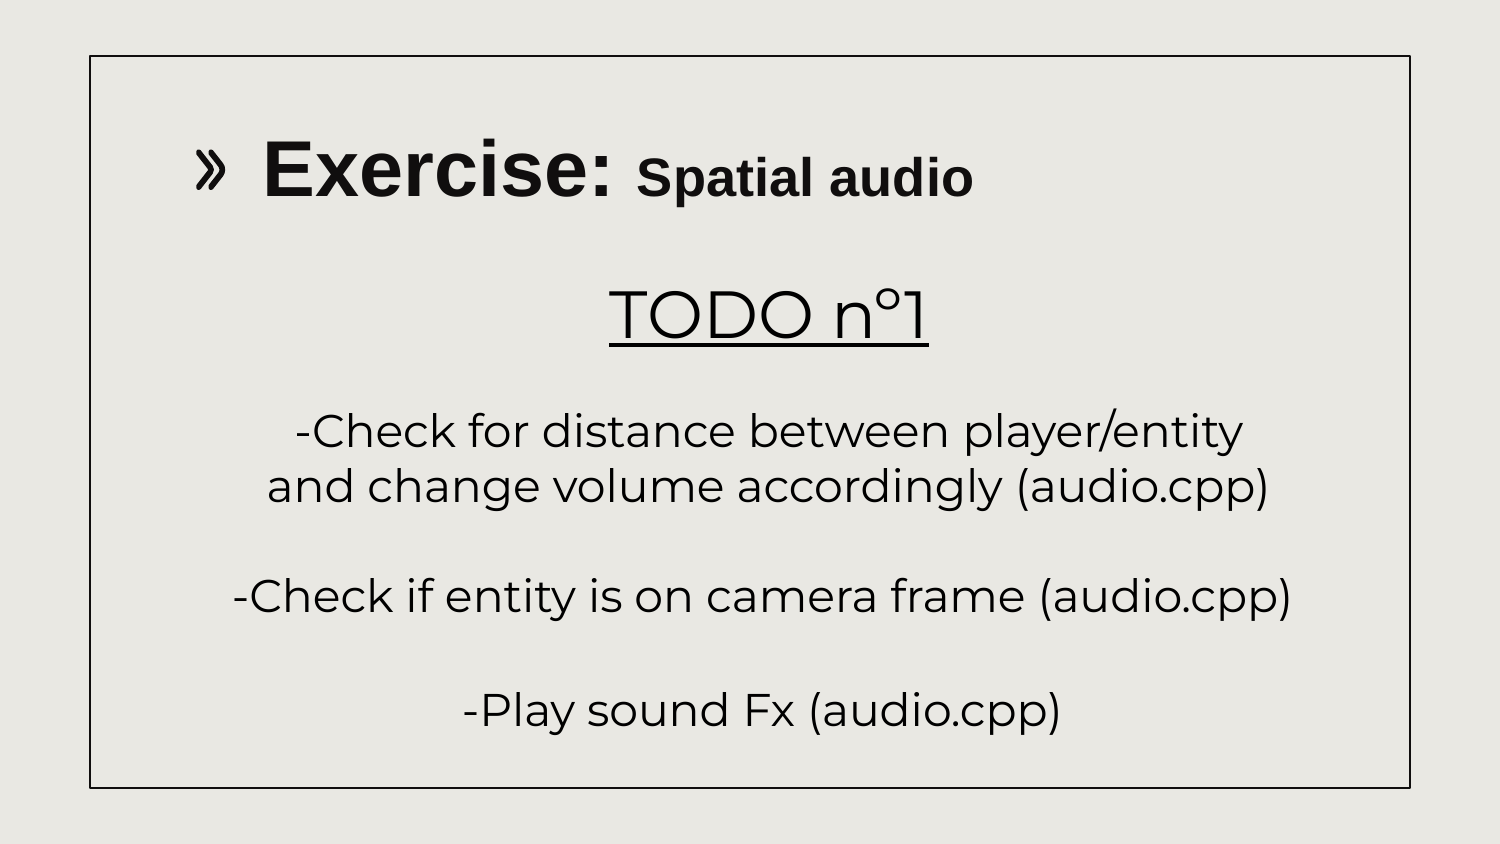

# Exercise: Spatial audio

TODO nº1

-Check for distance between player/entity
and change volume accordingly (audio.cpp)

-Check if entity is on camera frame (audio.cpp)

-Play sound Fx (audio.cpp)